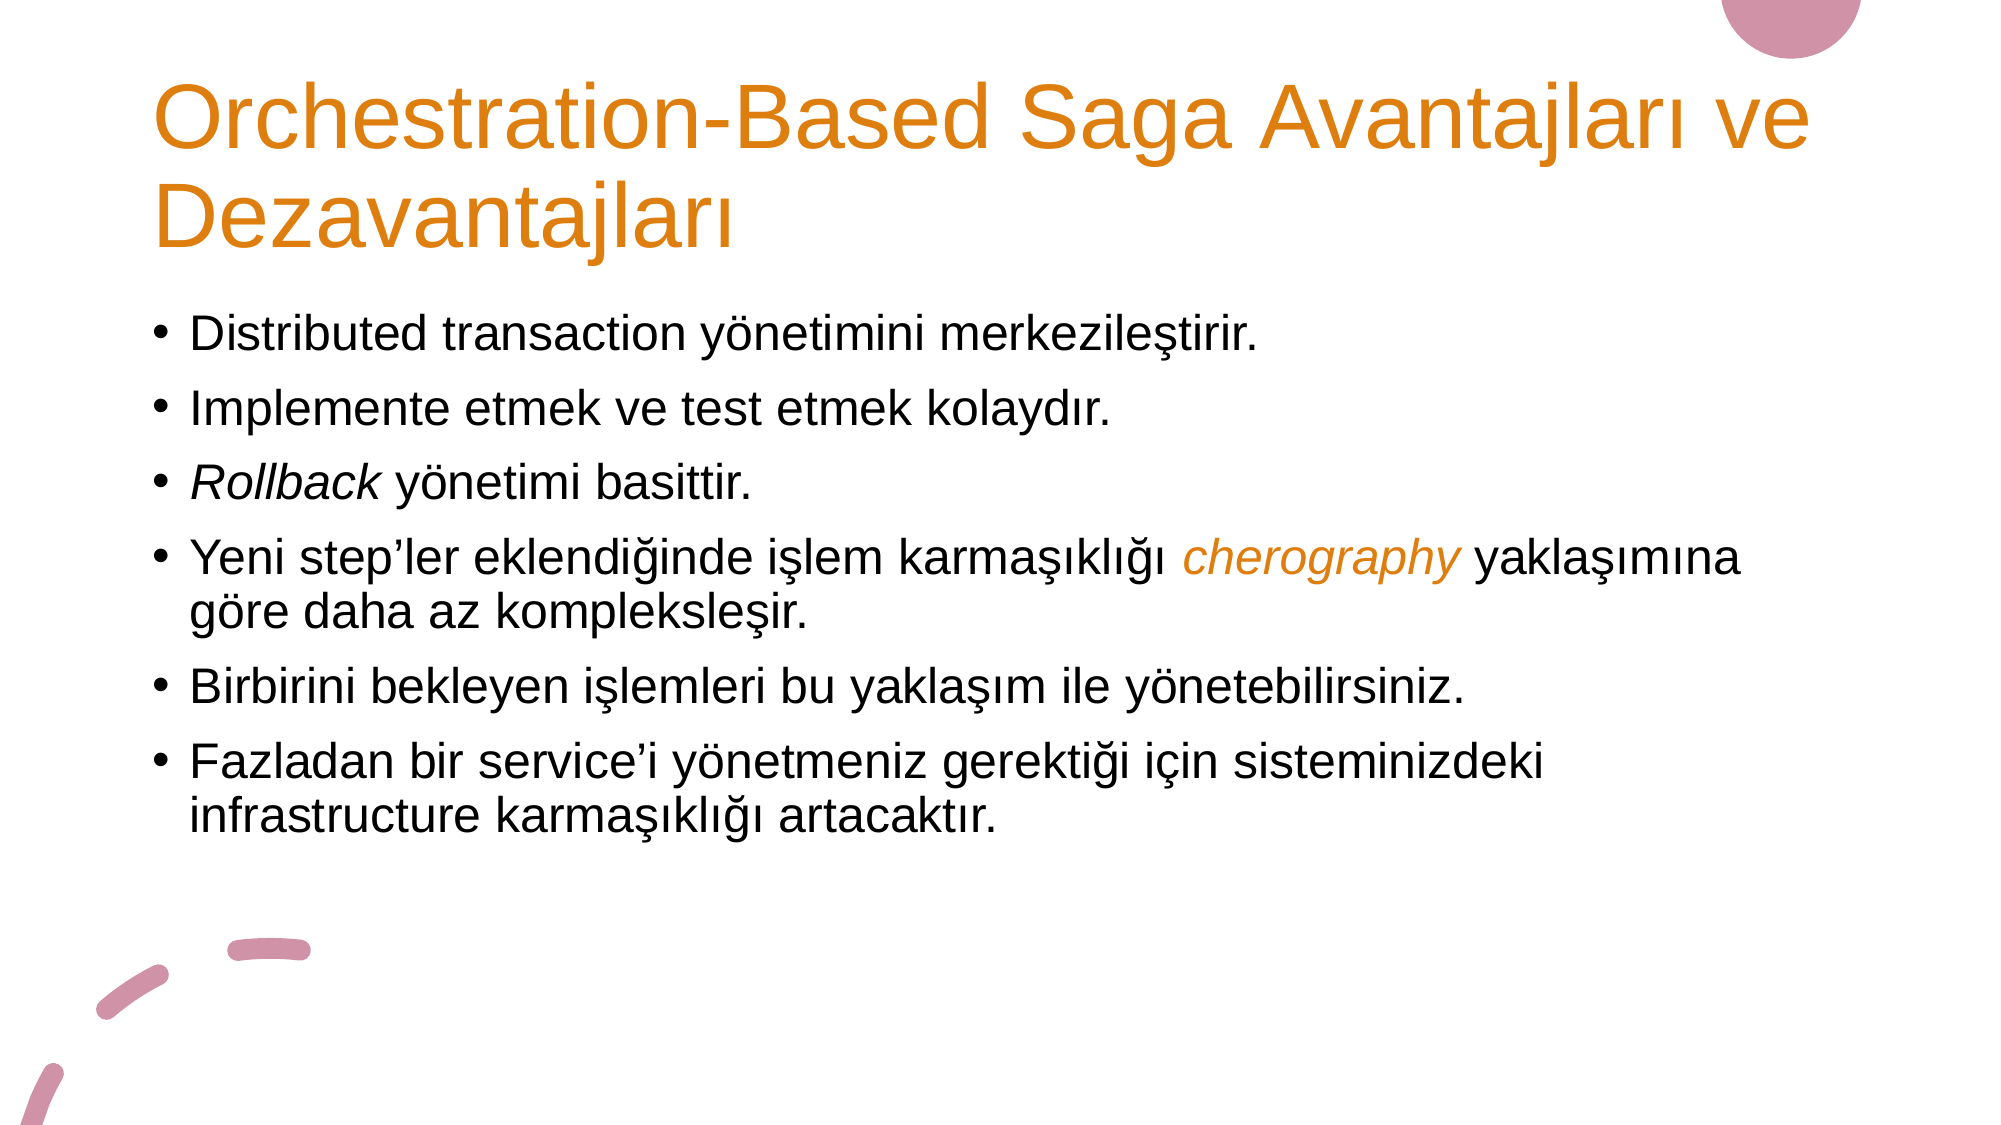

# Orchestration-Based Saga Avantajları ve Dezavantajları
Distributed transaction yönetimini merkezileştirir.
Implemente etmek ve test etmek kolaydır.
Rollback yönetimi basittir.
Yeni step’ler eklendiğinde işlem karmaşıklığı cherography yaklaşımına göre daha az kompleksleşir.
Birbirini bekleyen işlemleri bu yaklaşım ile yönetebilirsiniz.
Fazladan bir service’i yönetmeniz gerektiği için sisteminizdeki infrastructure karmaşıklığı artacaktır.